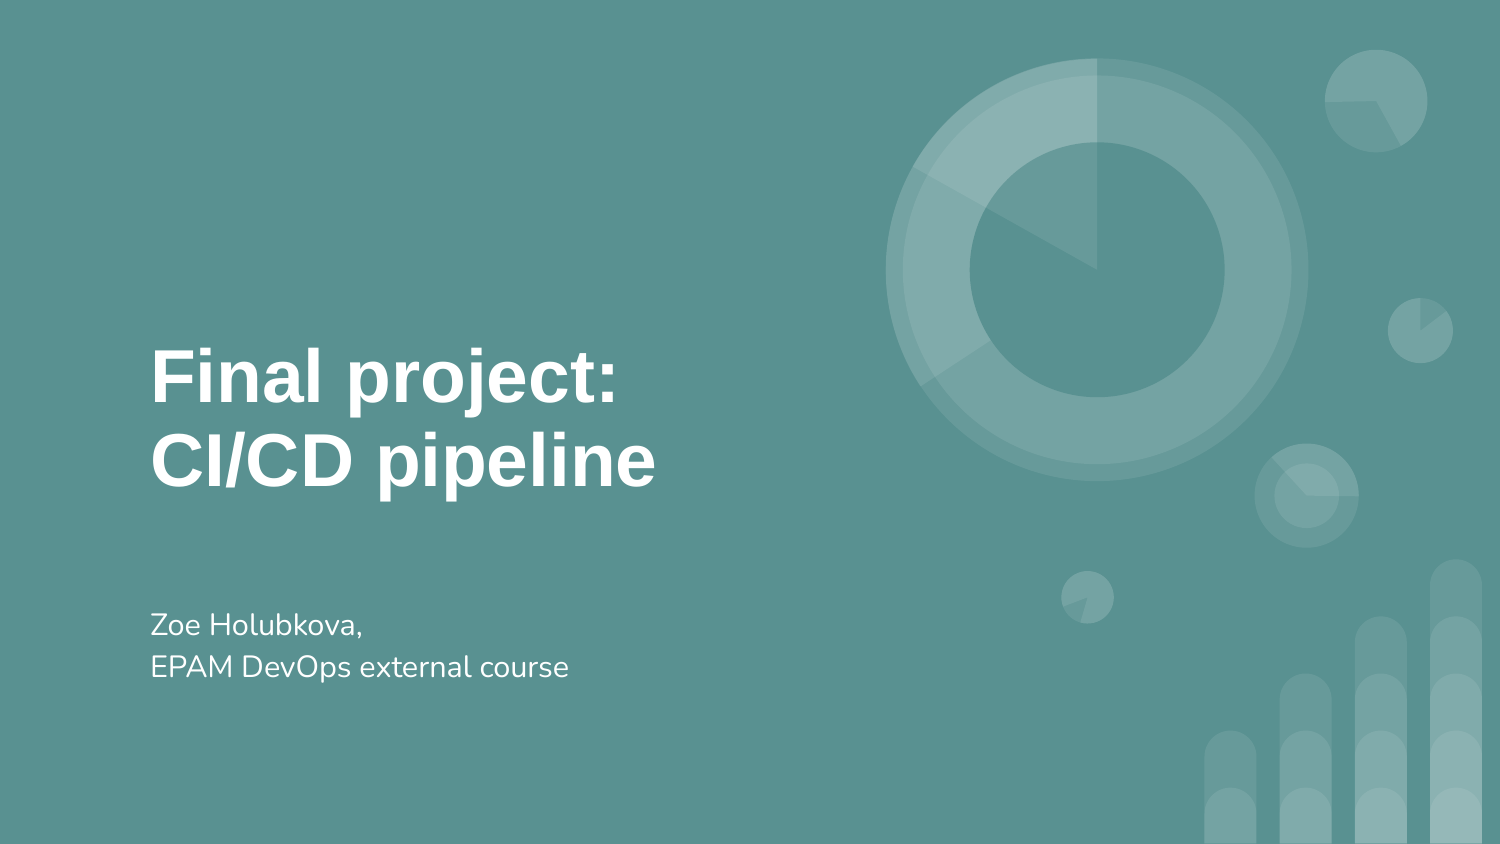

# Final project:
CI/CD pipeline
Zoe Holubkova,
EPAM DevOps external course